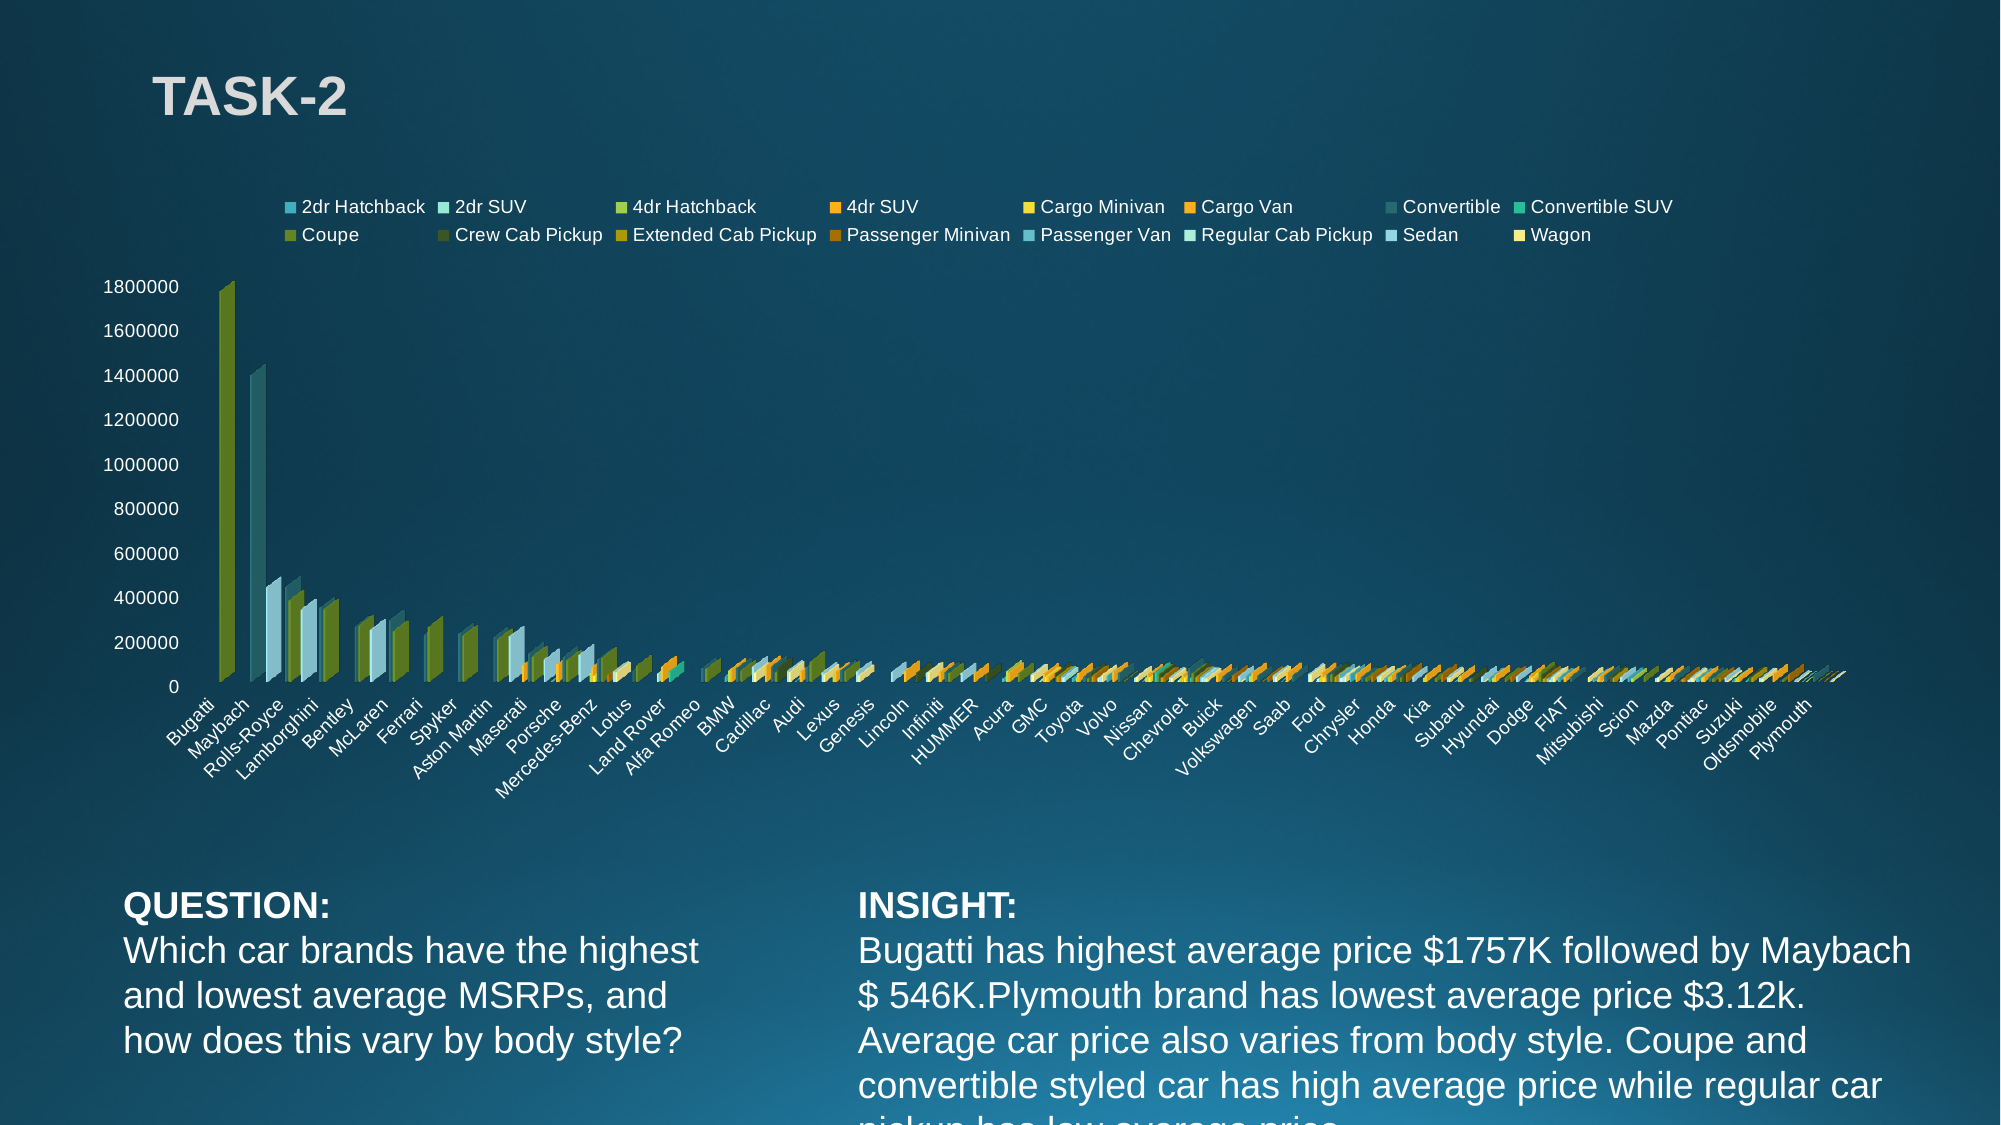

# TASK-2

[unsupported chart]

QUESTION:
Which car brands have the highest and lowest average MSRPs, and how does this vary by body style?
INSIGHT:
Bugatti has highest average price $1757K followed by Maybach $ 546K.Plymouth brand has lowest average price $3.12k. Average car price also varies from body style. Coupe and convertible styled car has high average price while regular car pickup has low average price